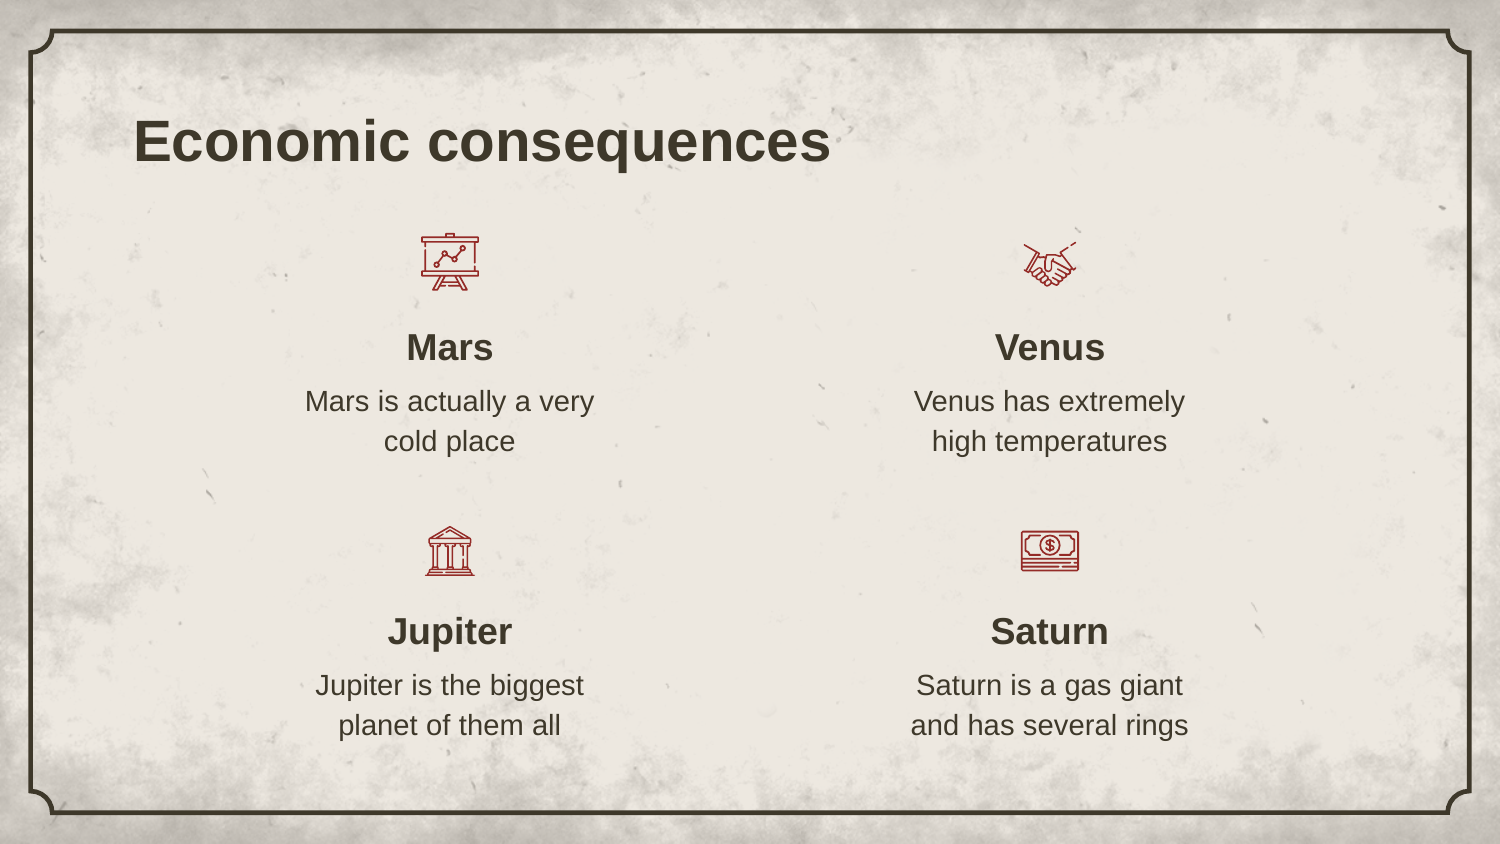

# Economic consequences

Mars
Venus
Mars is actually a very cold place
Venus has extremely high temperatures

Jupiter
Saturn
Jupiter is the biggest planet of them all
Saturn is a gas giant and has several rings